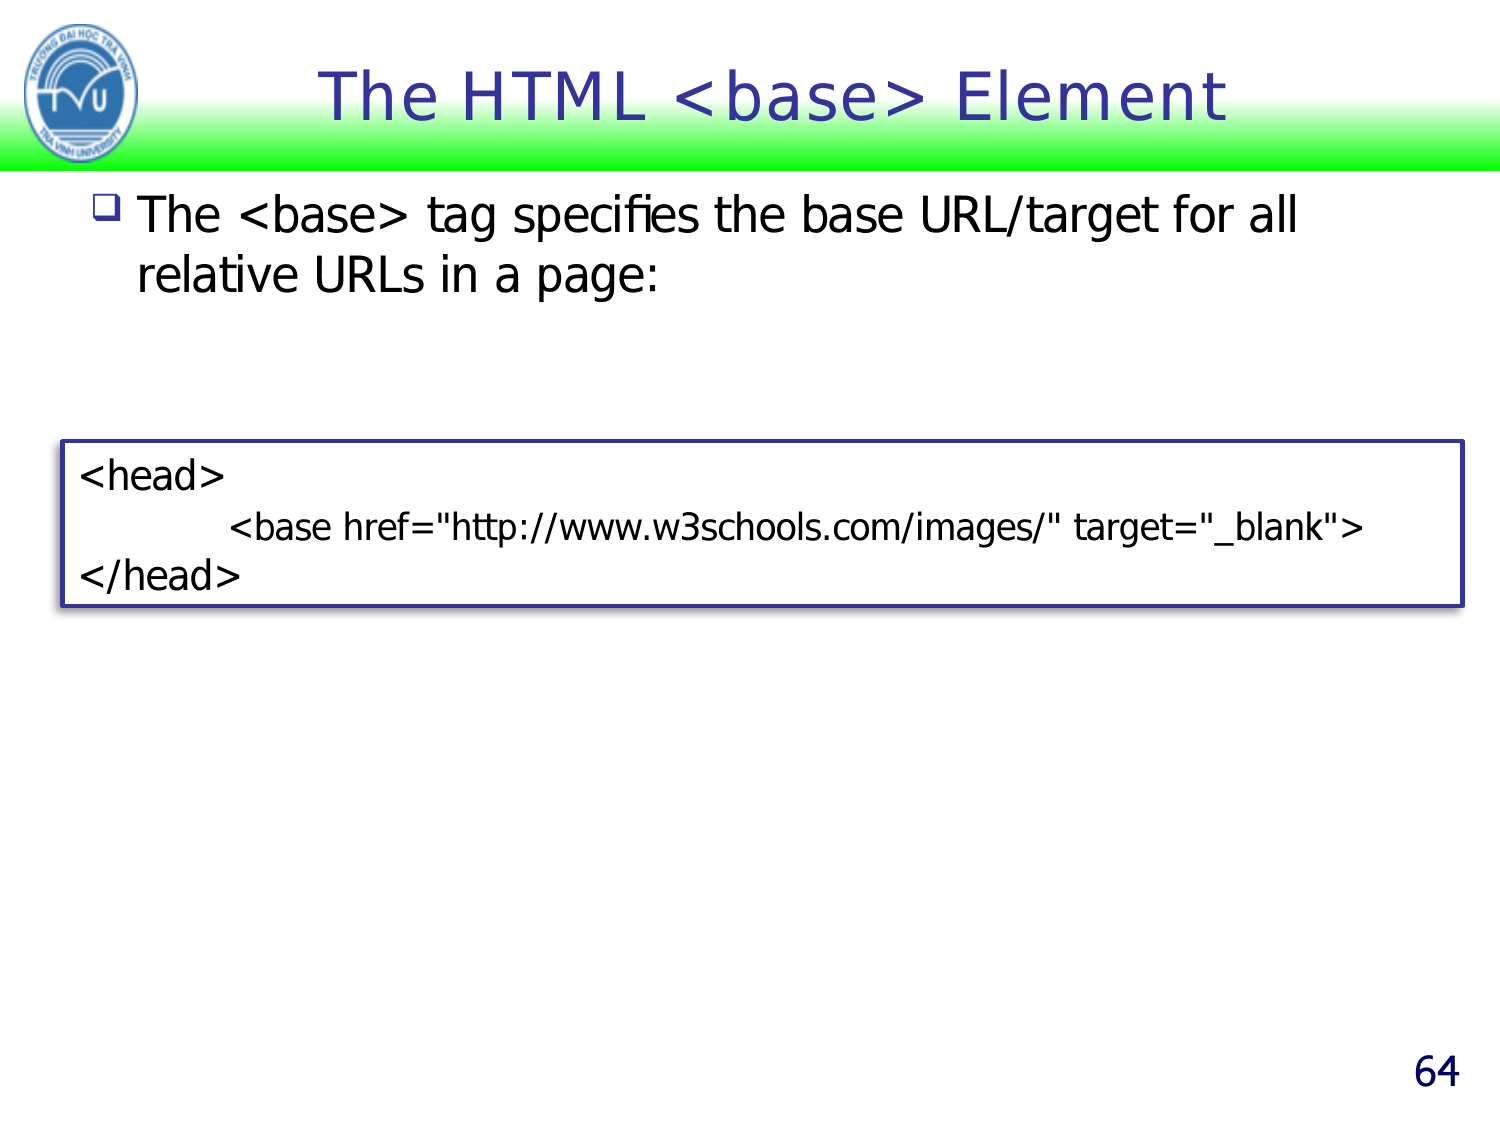

# The HTML <base> Element
The <base> tag specifies the base URL/target for all relative URLs in a page:
<head>
	<base href="http://www.w3schools.com/images/" target="_blank">
</head>
64